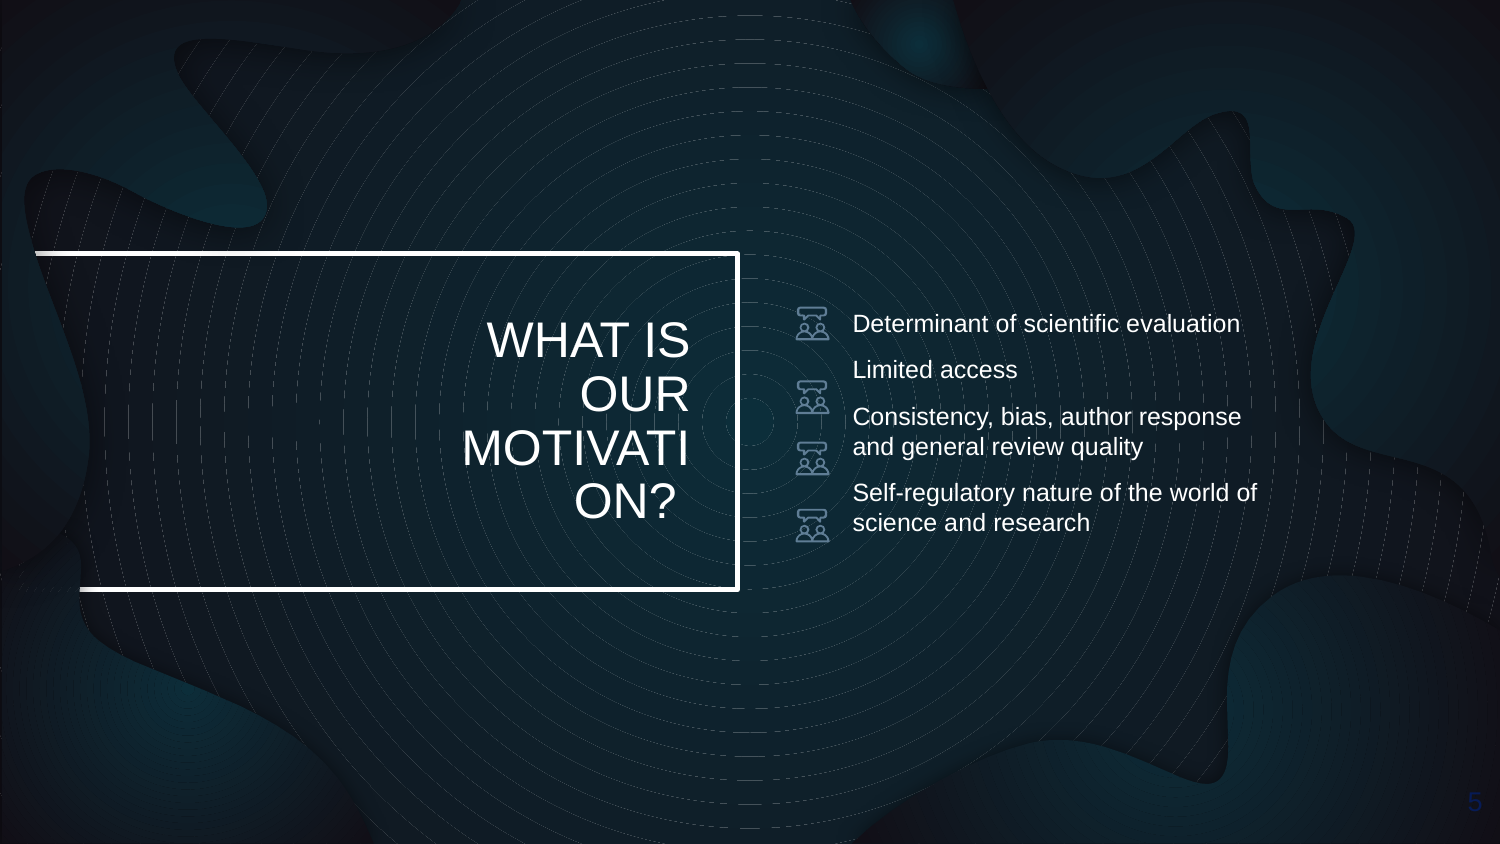

Determinant of scientific evaluation
Limited access
Consistency, bias, author response and general review quality
Self-regulatory nature of the world of science and research

# WHAT IS OUR MOTIVATION?

5